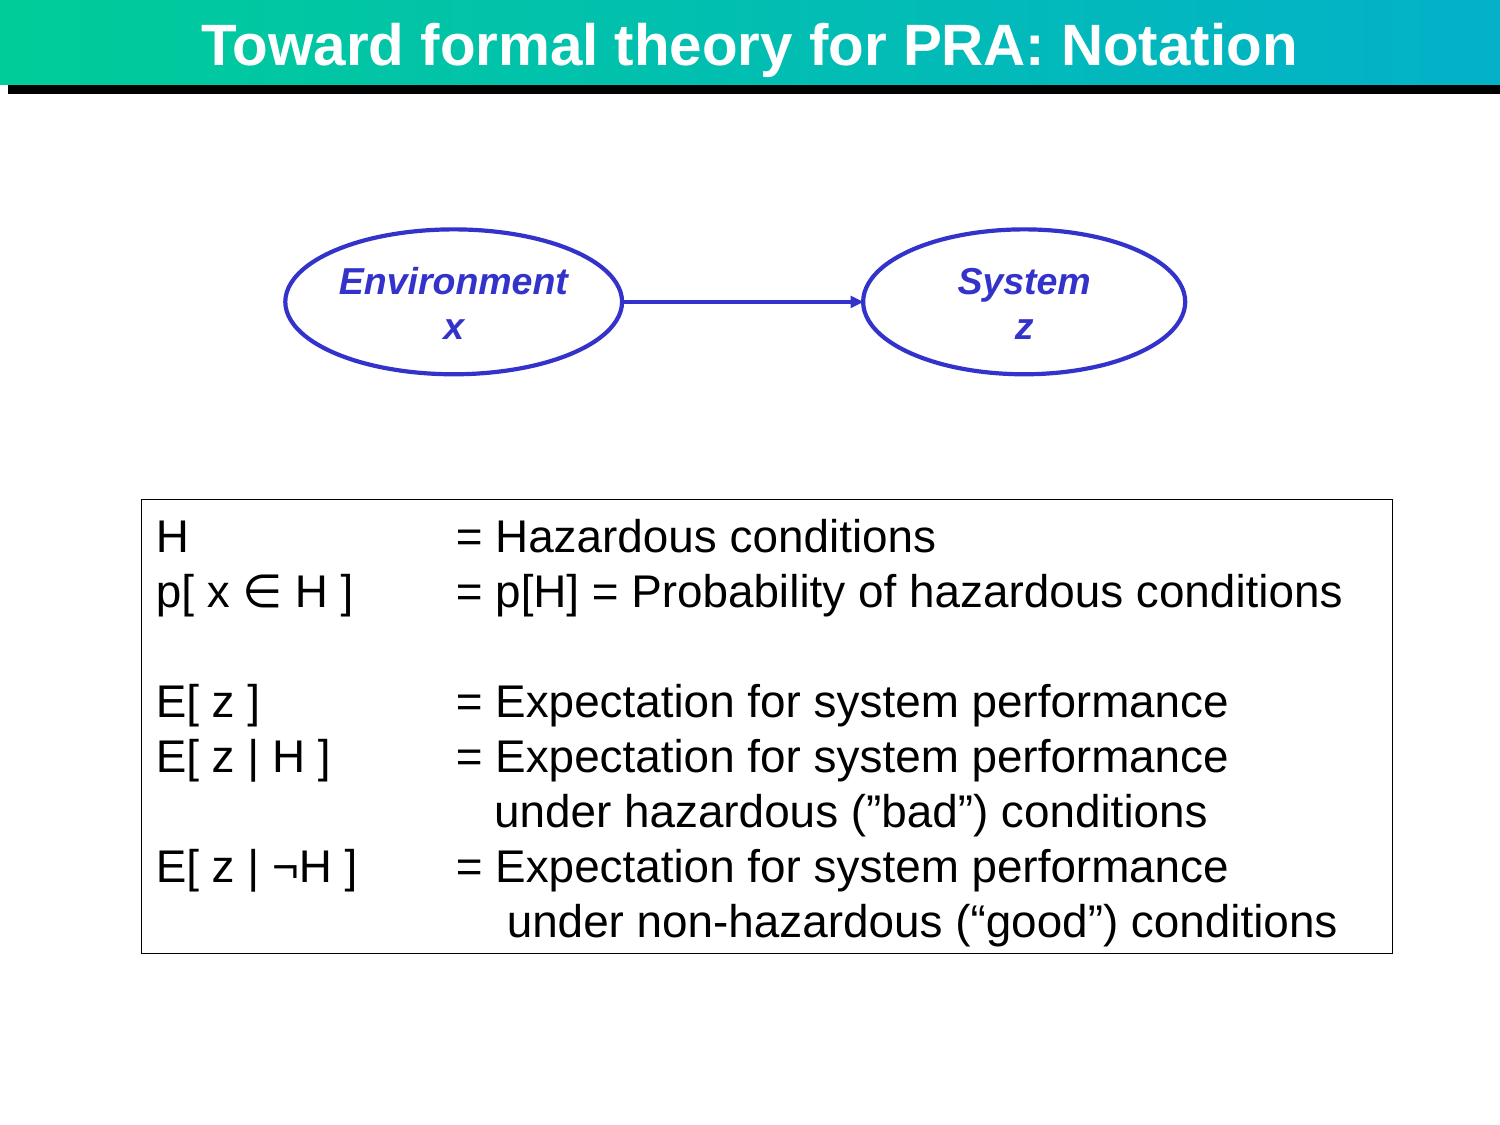

# Toward formal theory for PRA: Notation
Environment
x
System
z
H		= Hazardous conditions
p[ x ∈ H ] 	= p[H] = Probability of hazardous conditions

E[ z ]		= Expectation for system performance
E[ z | H ]	= Expectation for system performance
		   under hazardous (”bad”) conditions
E[ z | ¬H ]	= Expectation for system performance
		    under non-hazardous (“good”) conditions